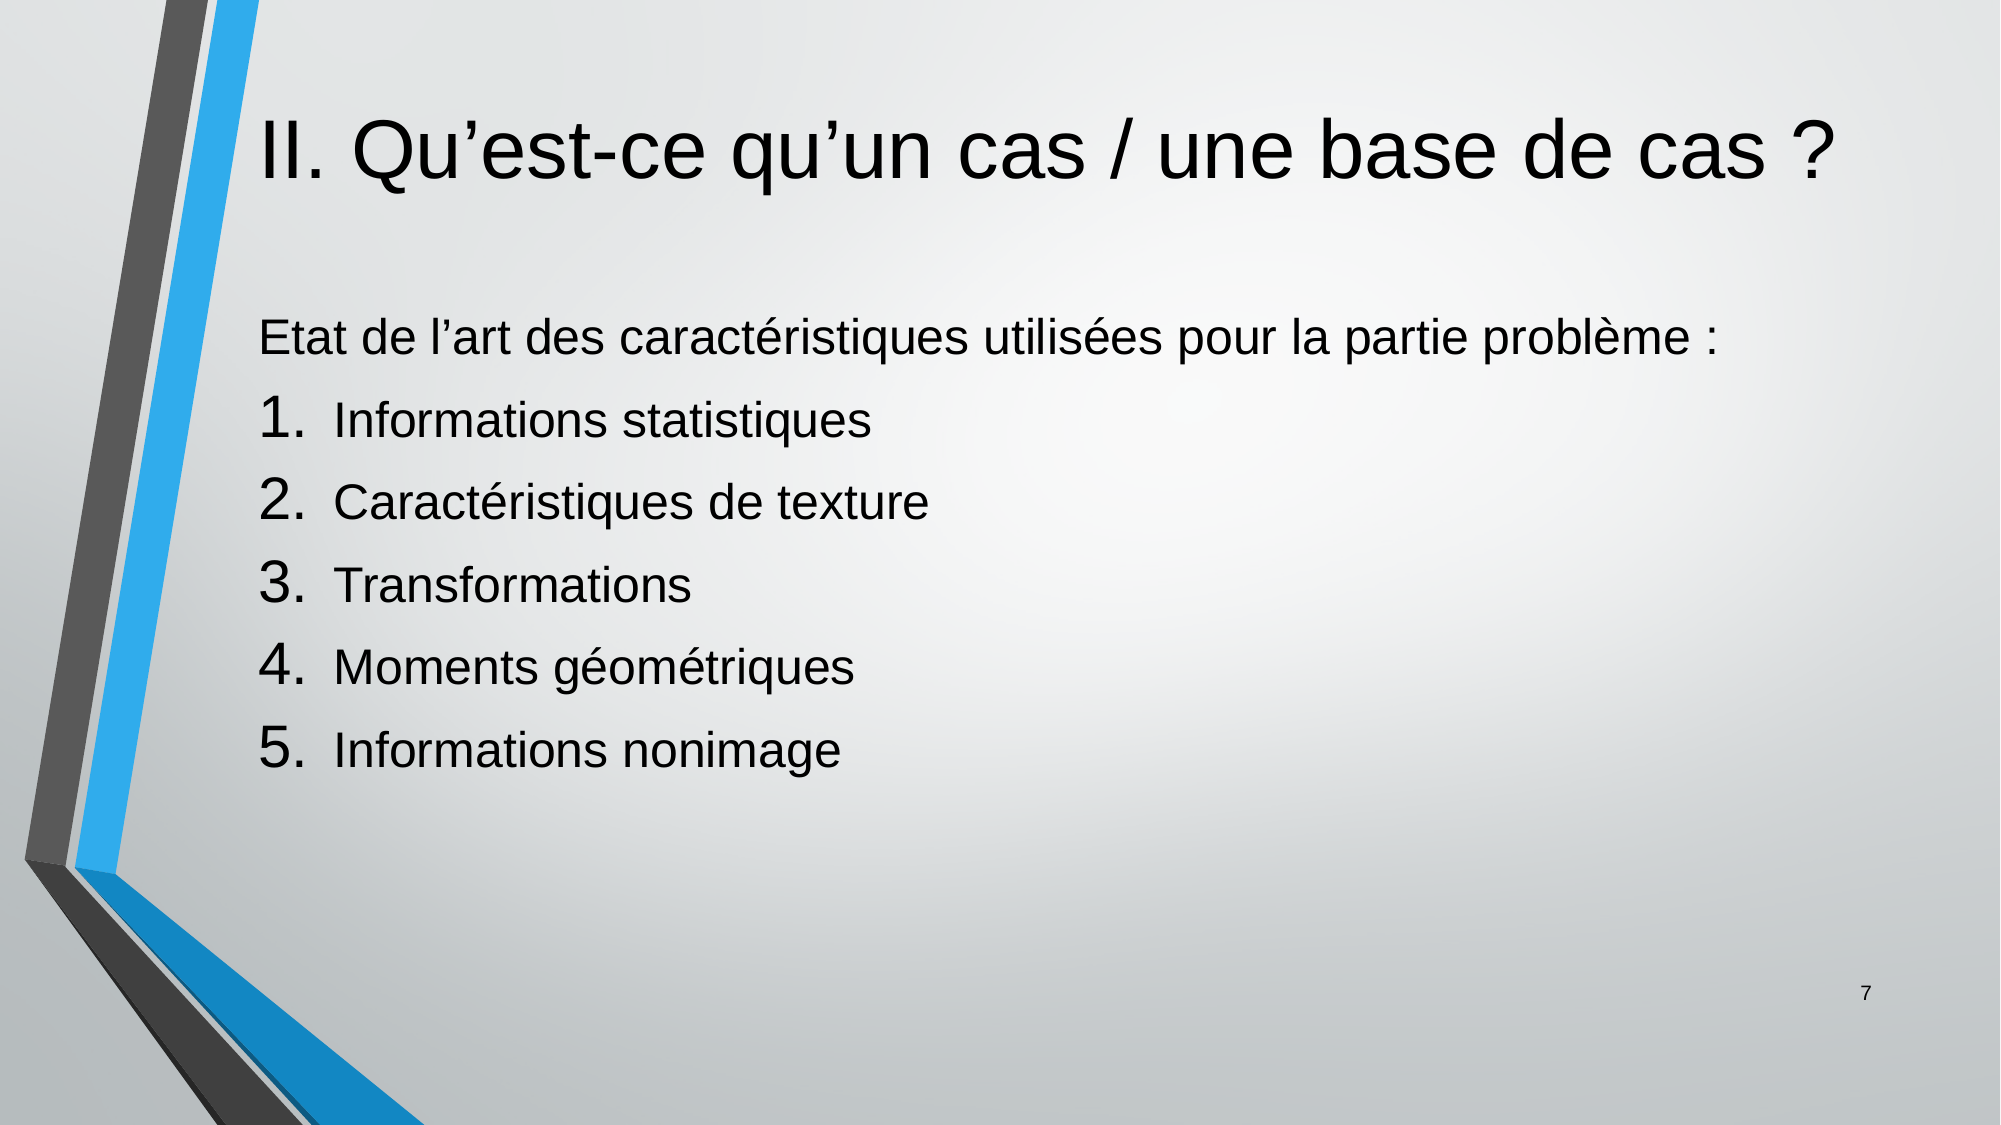

# II. Qu’est-ce qu’un cas / une base de cas ?
Etat de l’art des caractéristiques utilisées pour la partie problème :
Informations statistiques
Caractéristiques de texture
Transformations
Moments géométriques
Informations nonimage

7